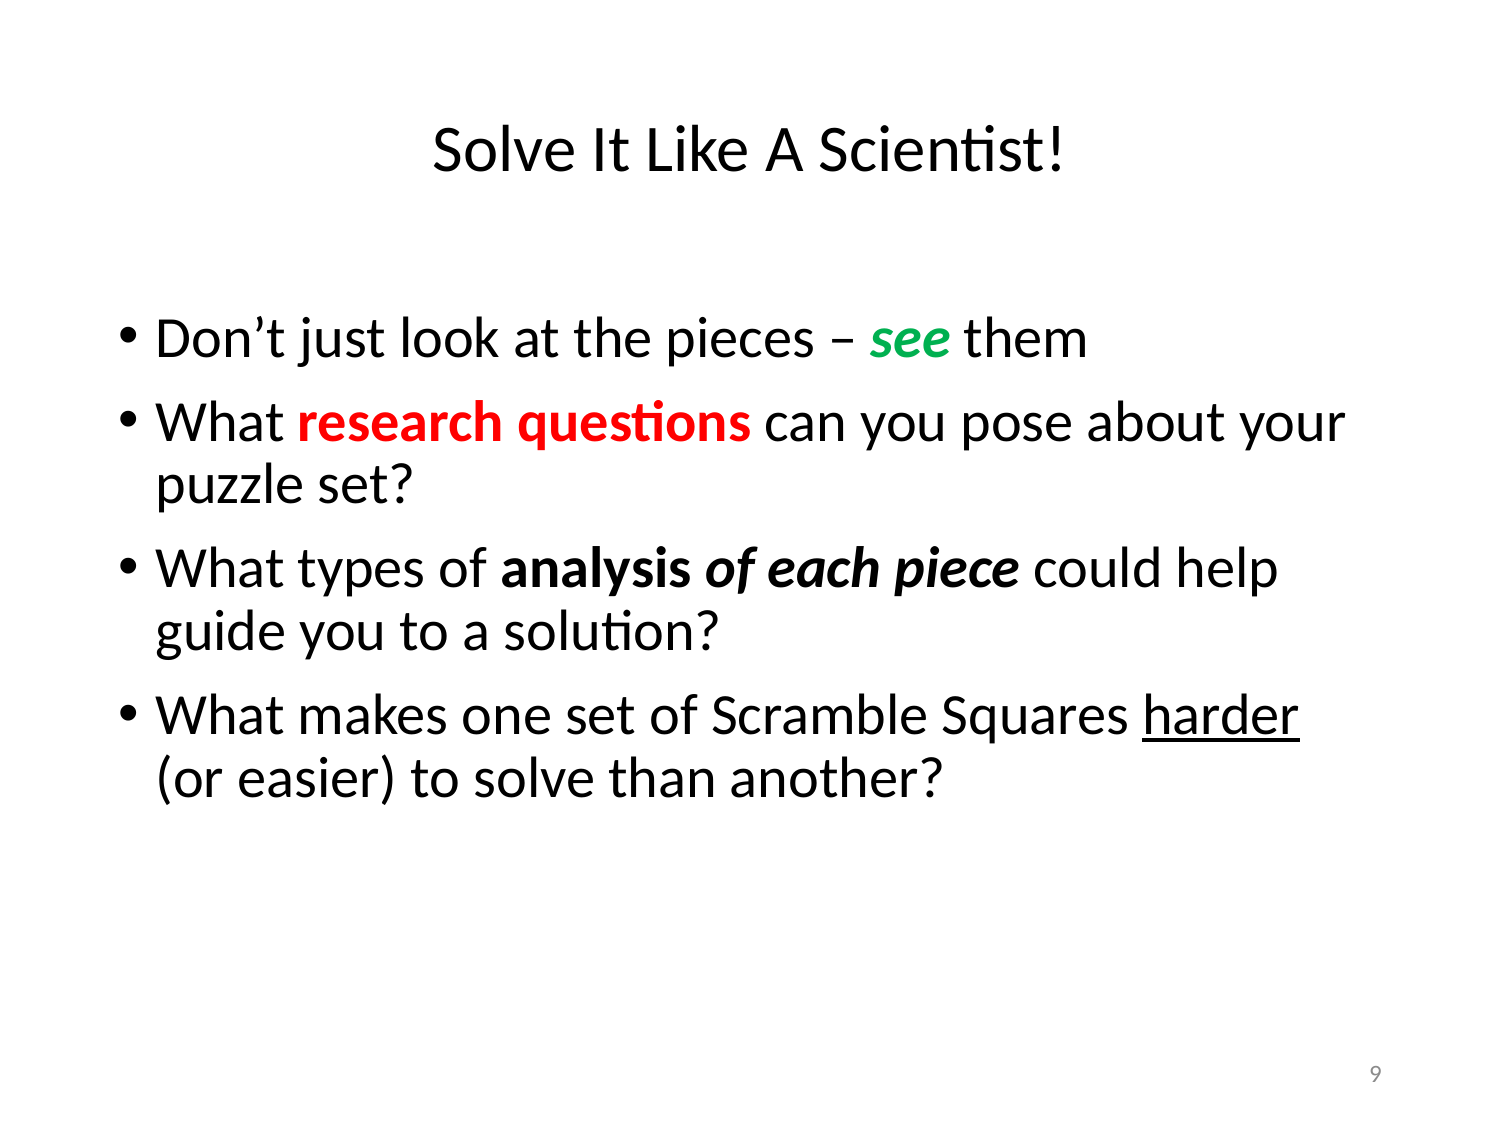

# Solve It Like A Scientist!
Don’t just look at the pieces – see them
What research questions can you pose about your puzzle set?
What types of analysis of each piece could help guide you to a solution?
What makes one set of Scramble Squares harder (or easier) to solve than another?

9